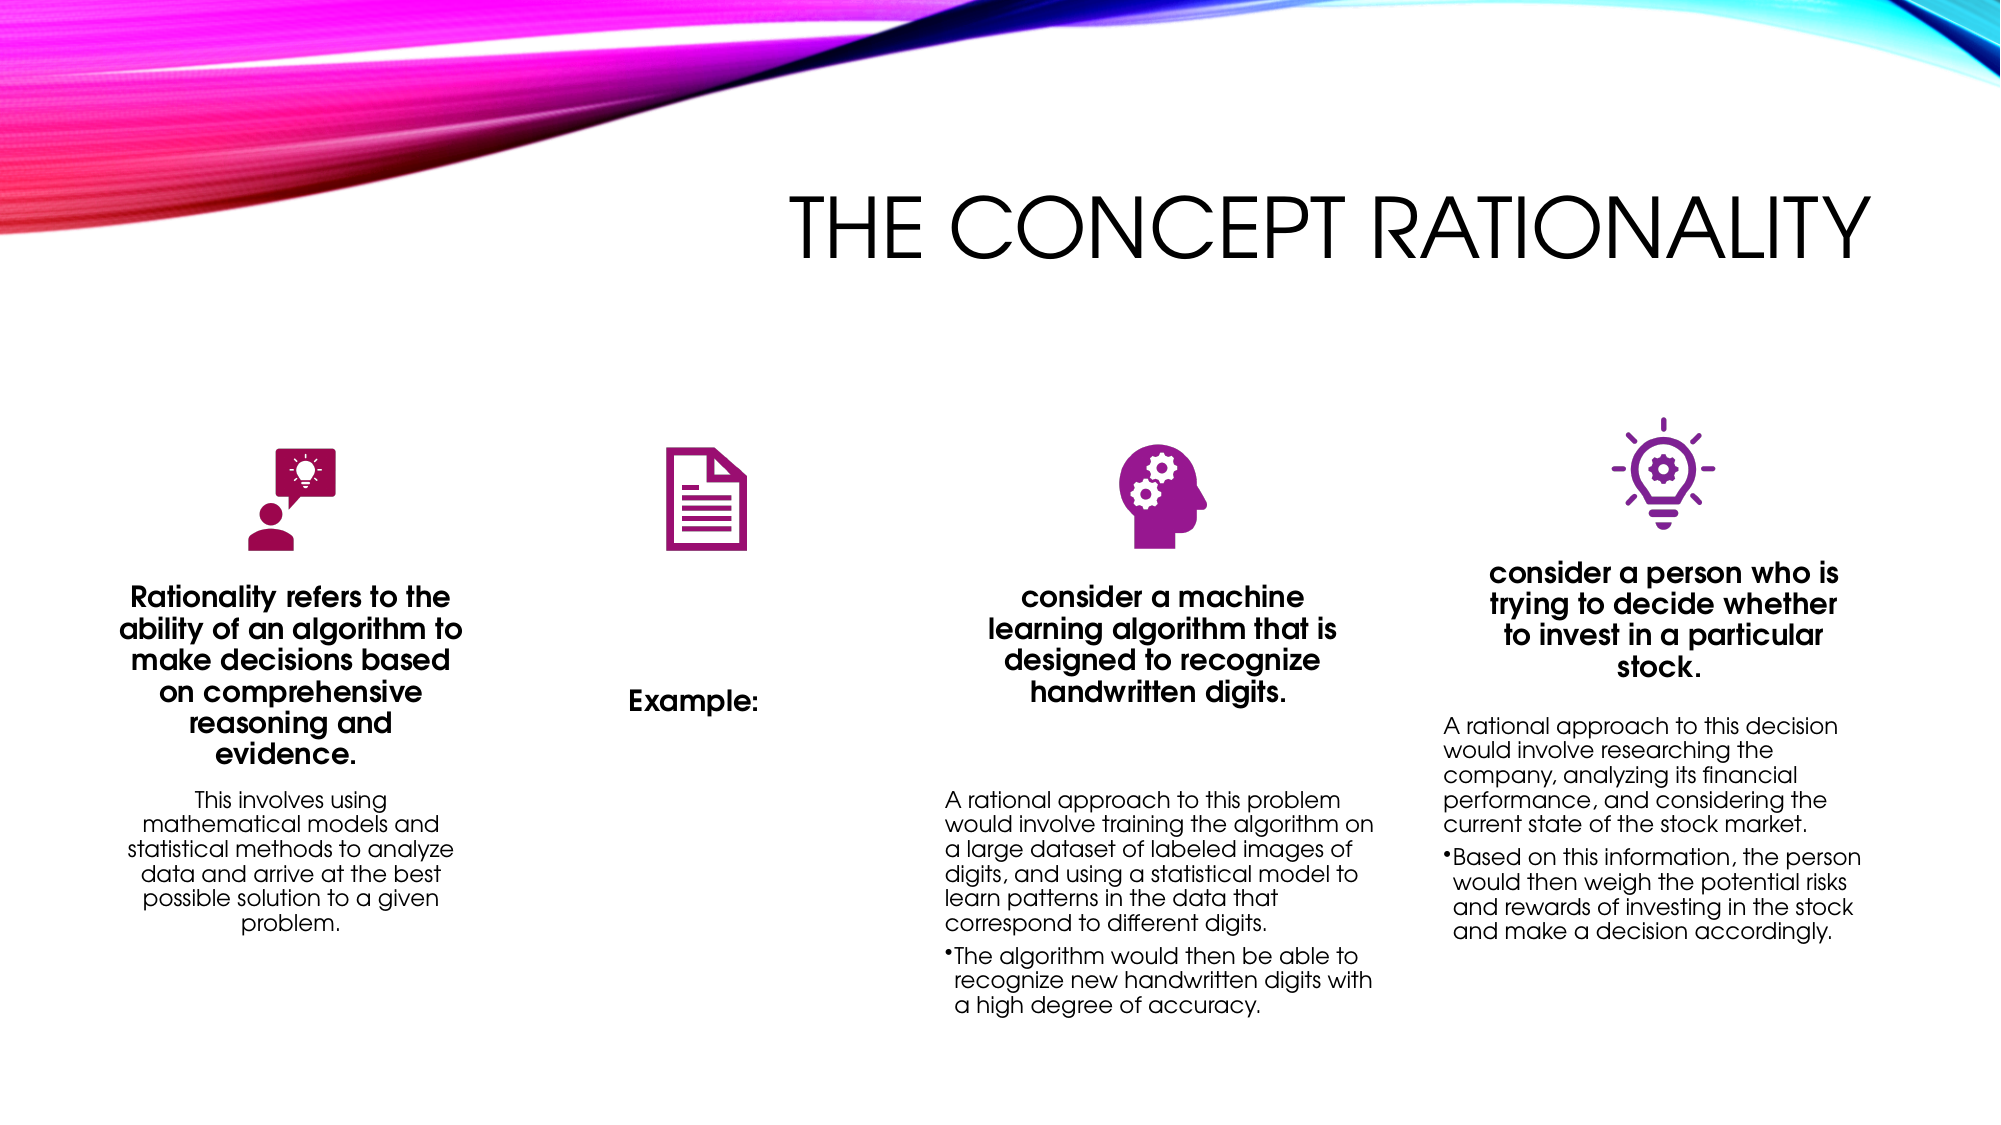

# The concept rationality
Rationality refers to the ability of an algorithm to make decisions based on comprehensive reasoning and evidence.
This involves using mathematical models and statistical methods to analyze data and arrive at the best possible solution to a given problem.
Example:
consider a machine learning algorithm that is designed to recognize handwritten digits.
A rational approach to this problem would involve training the algorithm on a large dataset of labeled images of digits, and using a statistical model to learn patterns in the data that correspond to different digits.
The algorithm would then be able to recognize new handwritten digits with a high degree of accuracy.
consider a person who is trying to decide whether to invest in a particular stock.
A rational approach to this decision would involve researching the company, analyzing its financial performance, and considering the current state of the stock market.
Based on this information, the person would then weigh the potential risks and rewards of investing in the stock and make a decision accordingly.